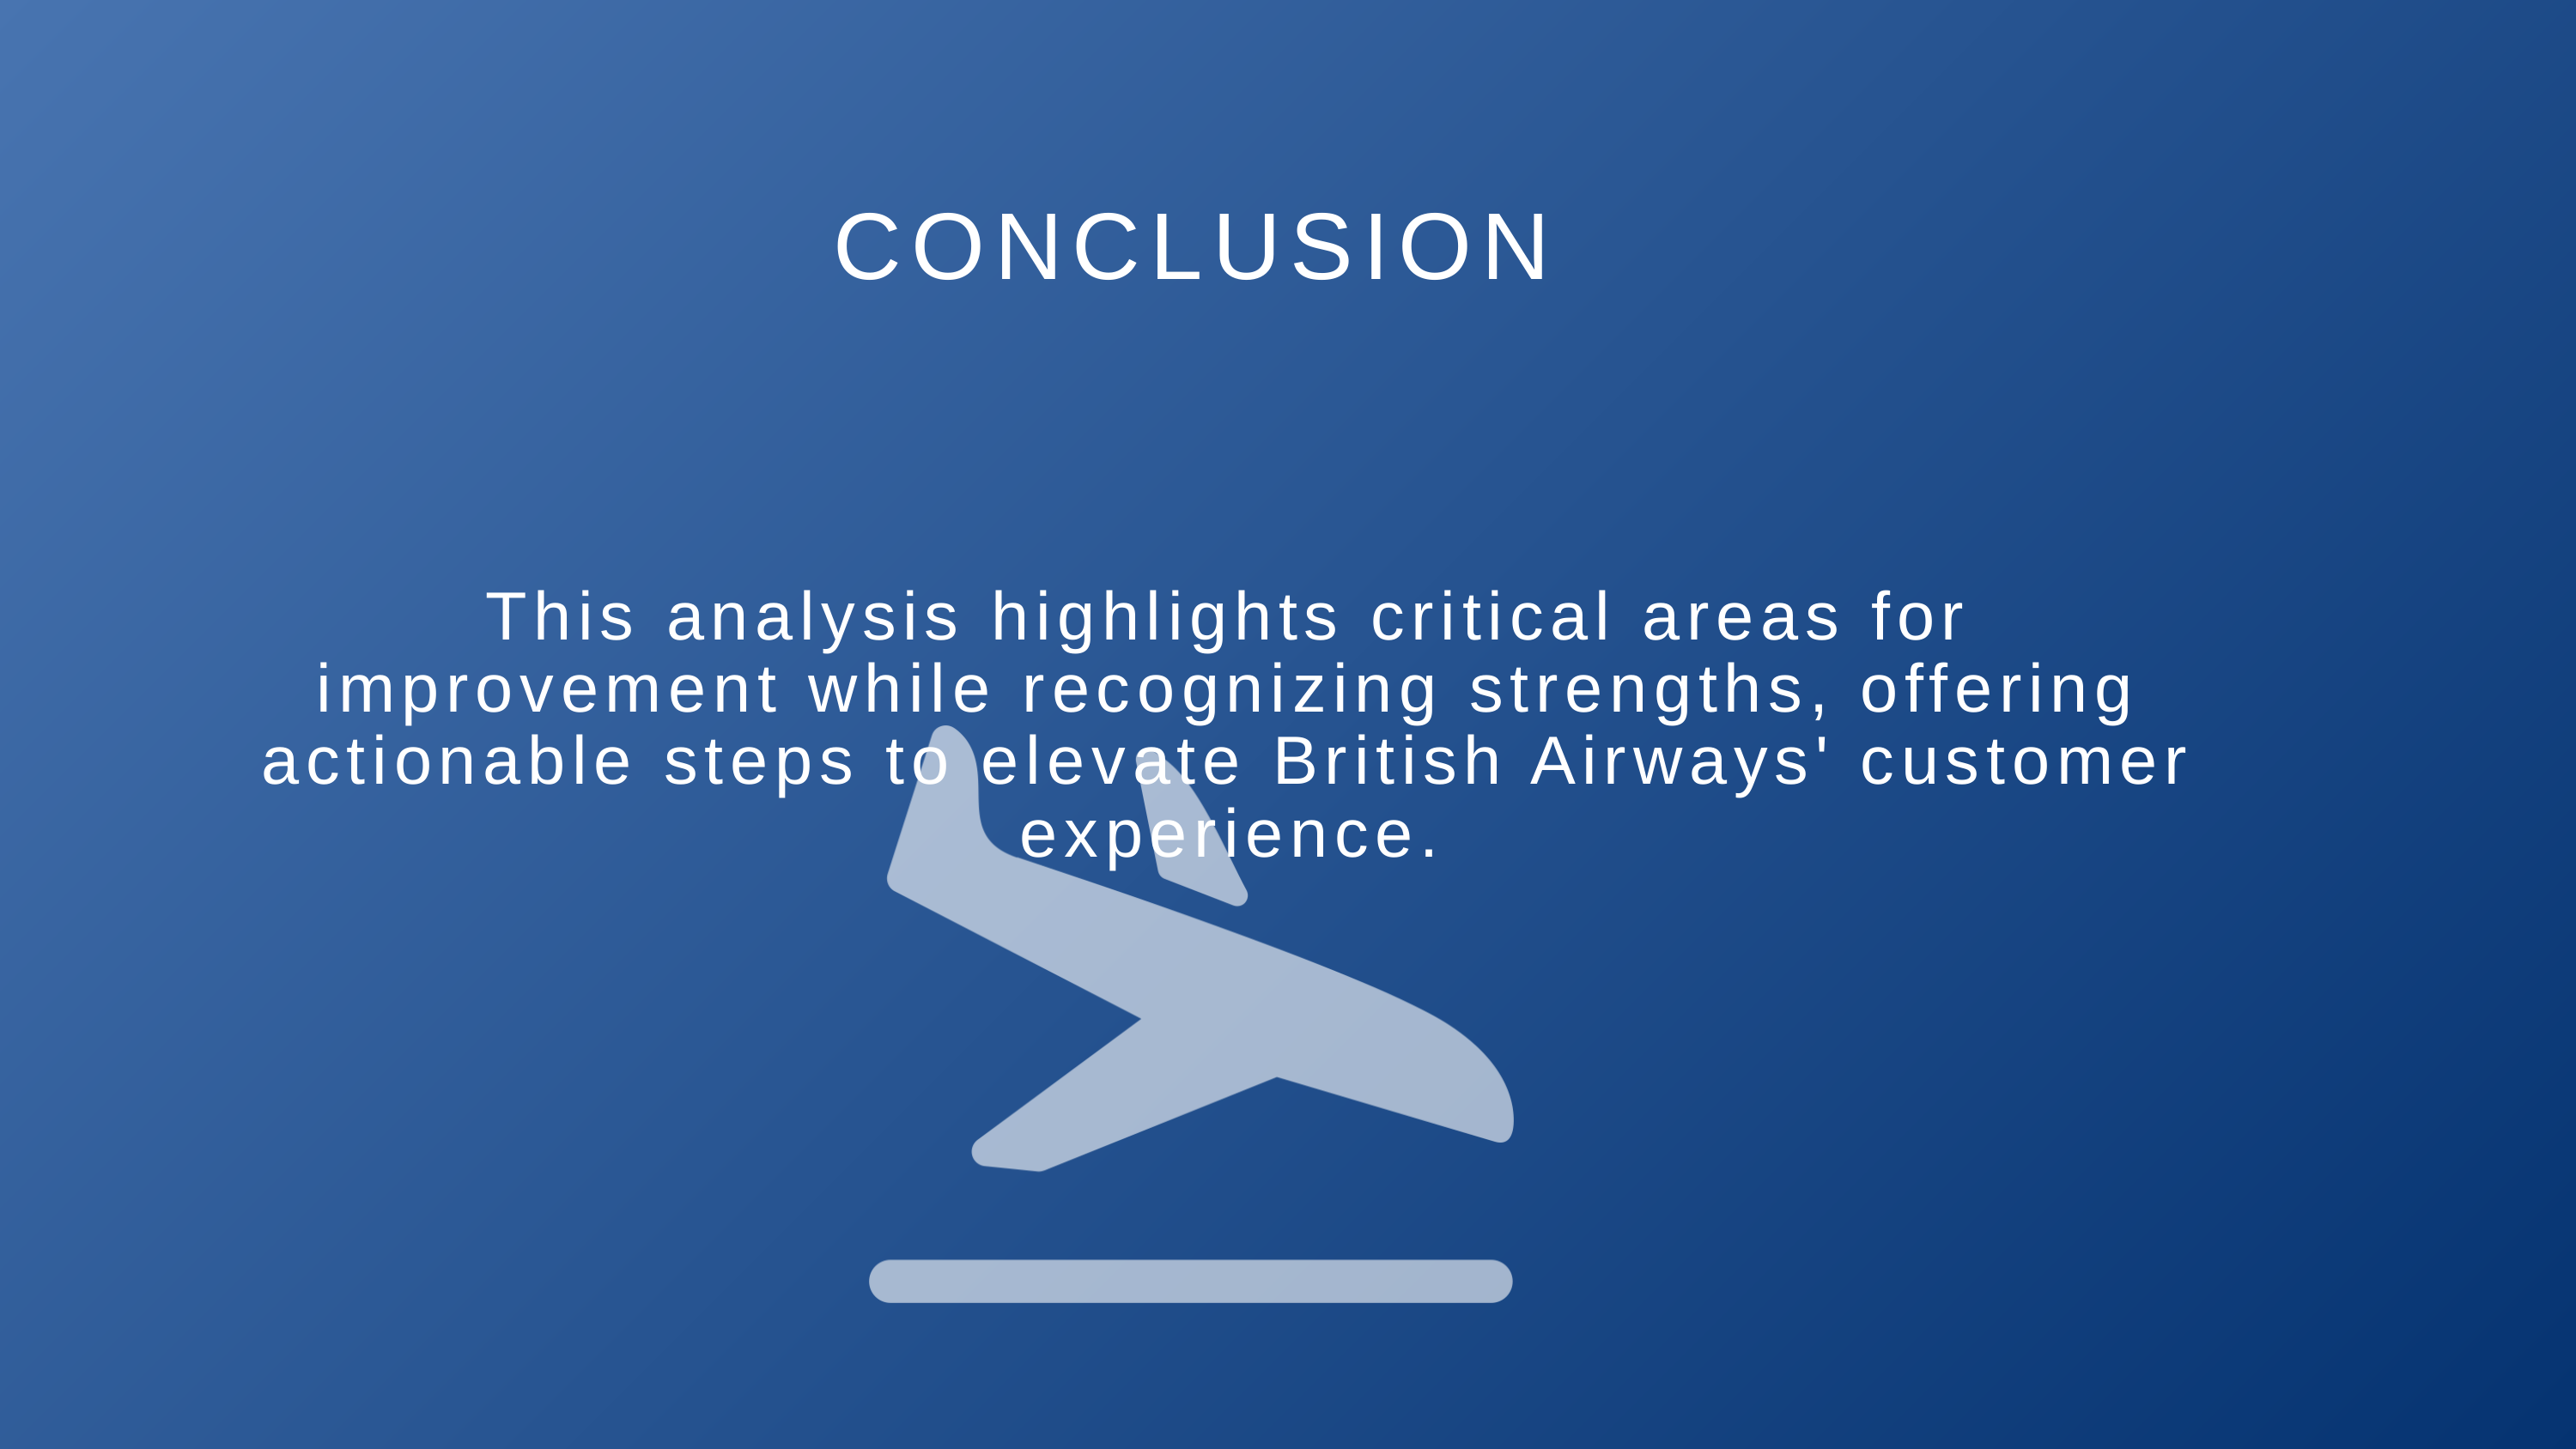

CONCLUSION
This analysis highlights critical areas for improvement while recognizing strengths, offering actionable steps to elevate British Airways' customer experience.